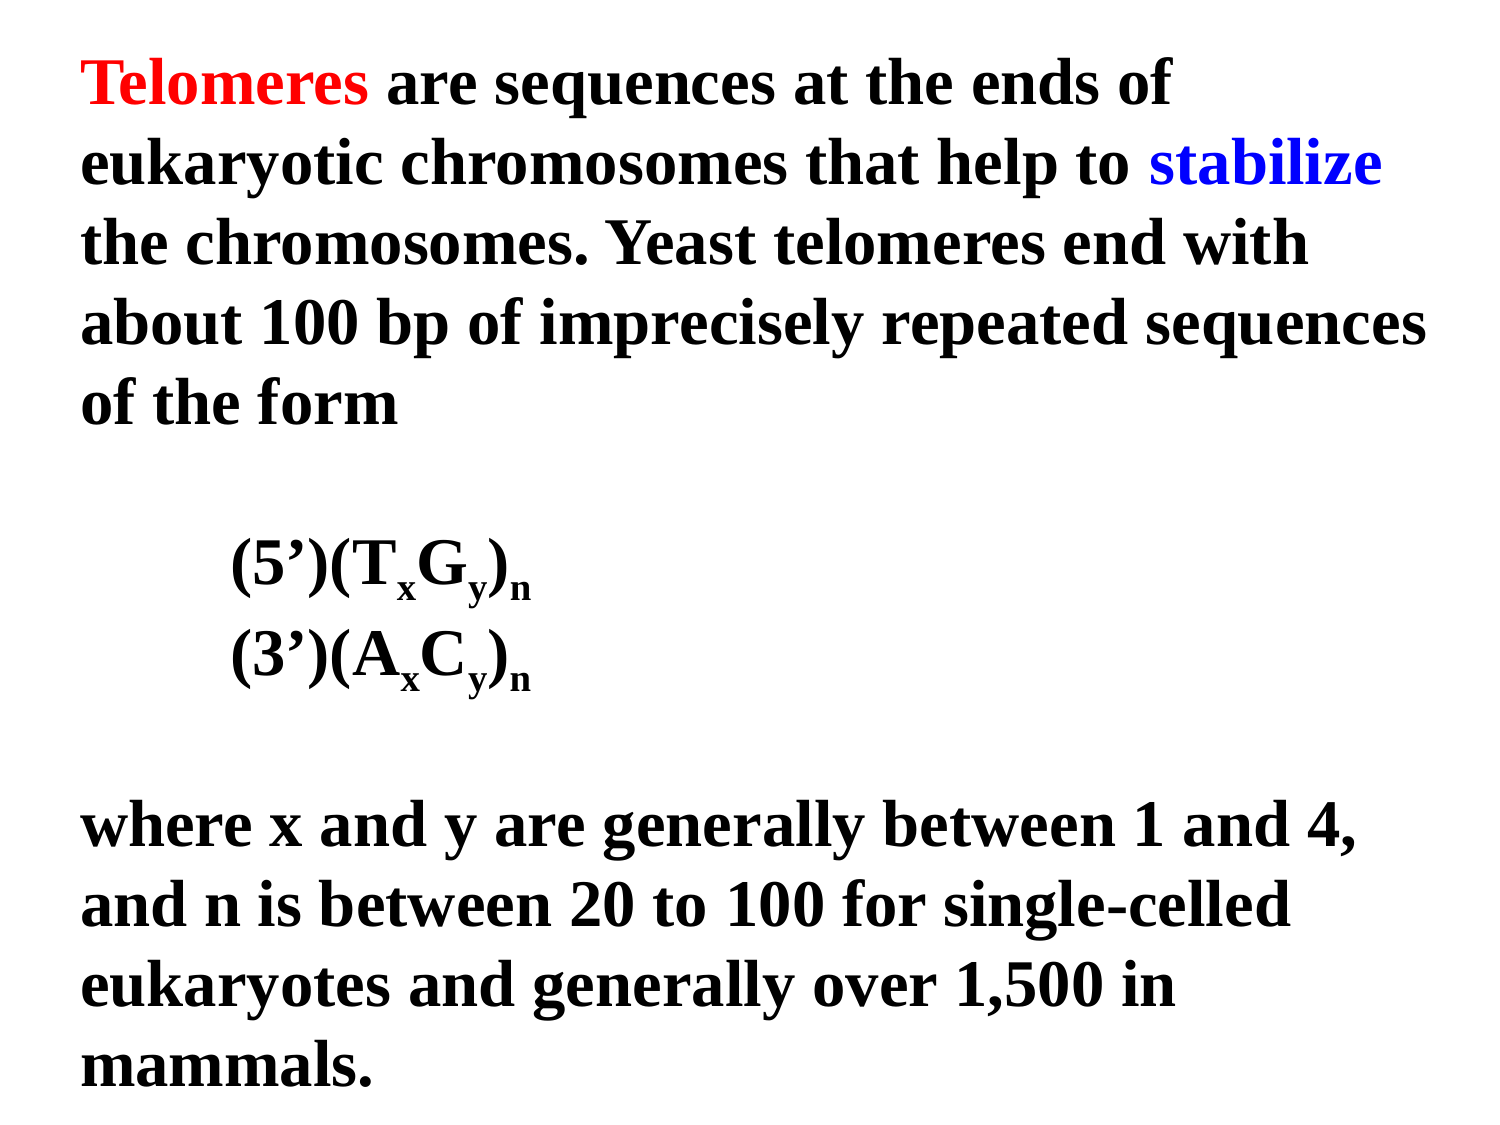

# Telomeres are sequences at the ends of eukaryotic chromosomes that help to stabilize the chromosomes. Yeast telomeres end with about 100 bp of imprecisely repeated sequences of the form (5’)(TxGy)n (3’)(AxCy)n where x and y are generally between 1 and 4, and n is between 20 to 100 for single-celled eukaryotes and generally over 1,500 in mammals.